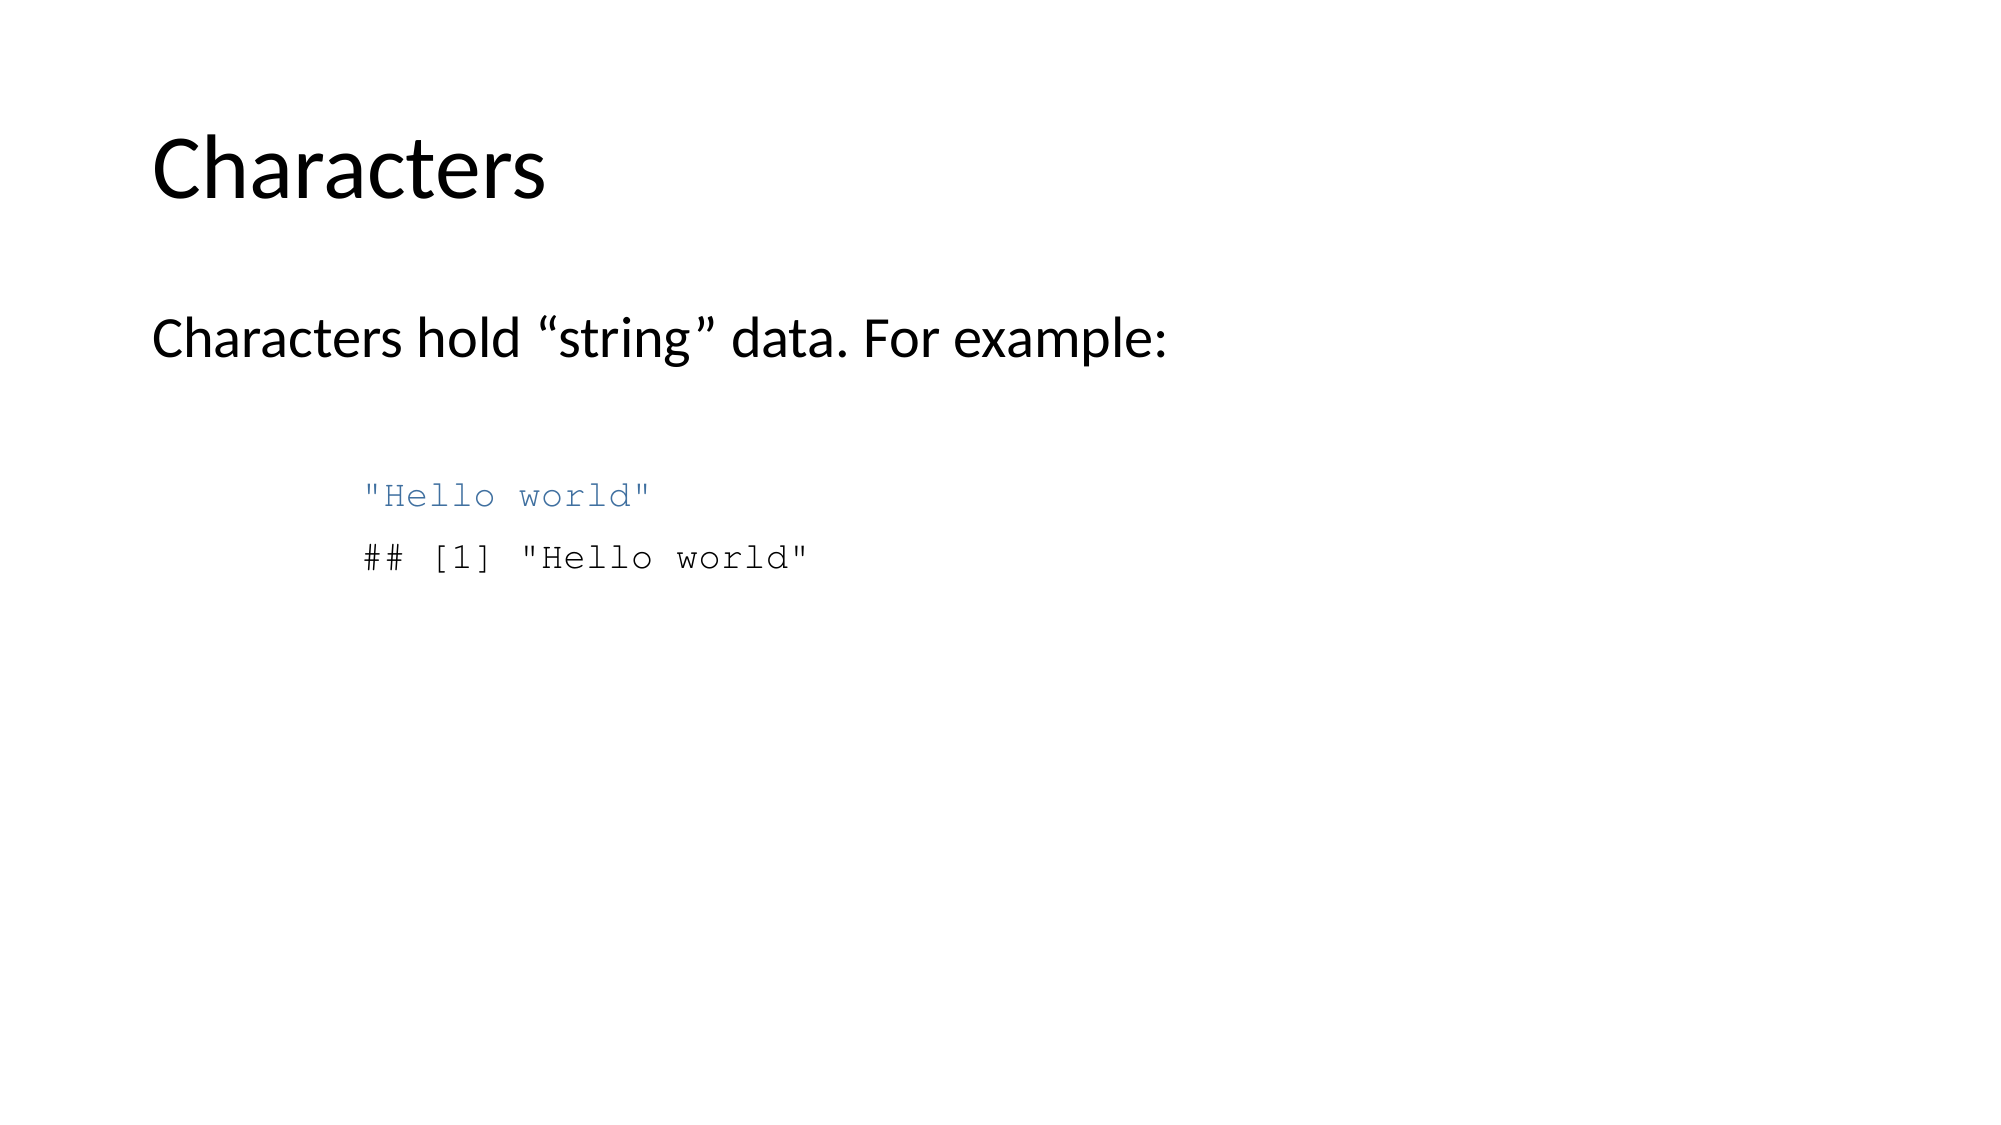

# Characters
Characters hold “string” data. For example:

"Hello world"
## [1] "Hello world"